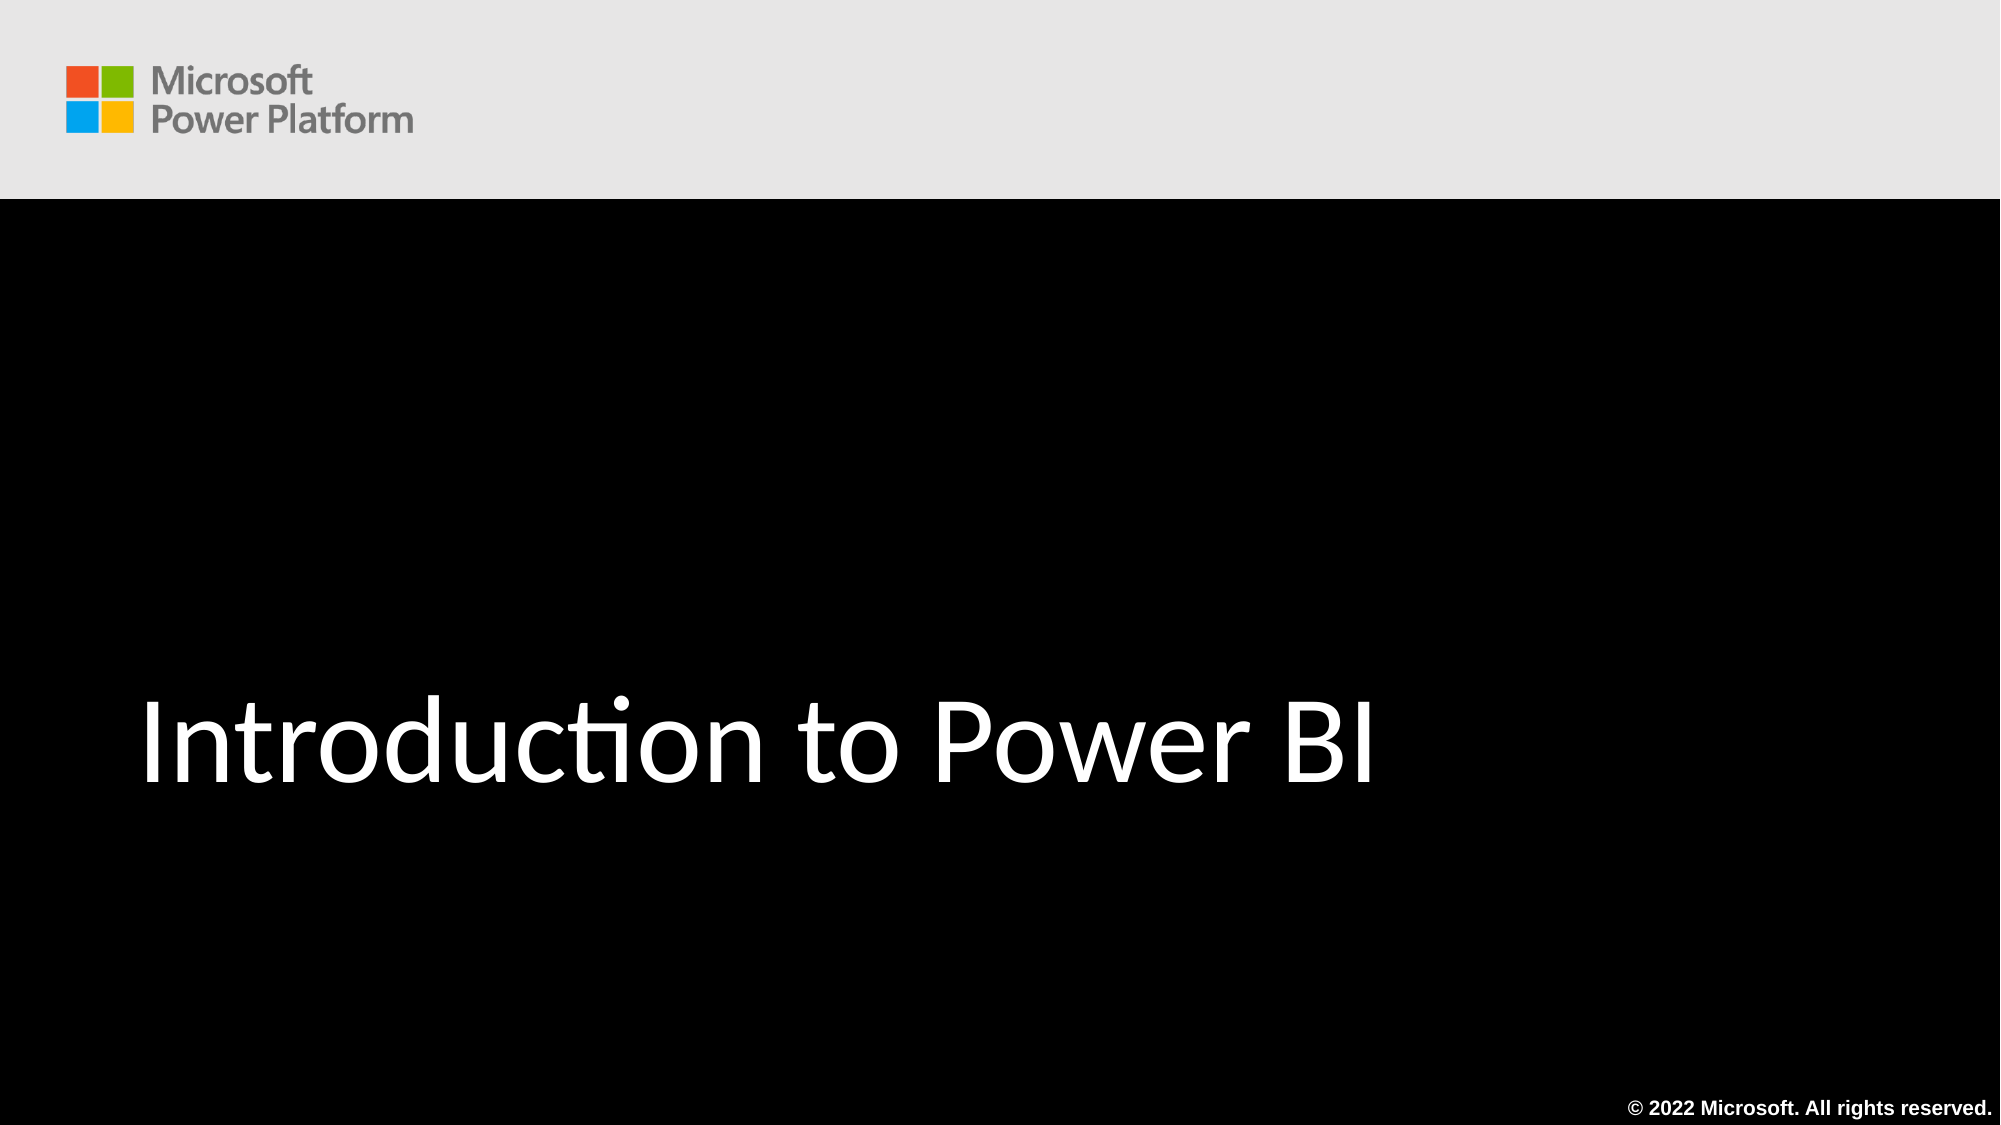

Introduction to Power BI
© 2022 Microsoft. All rights reserved.